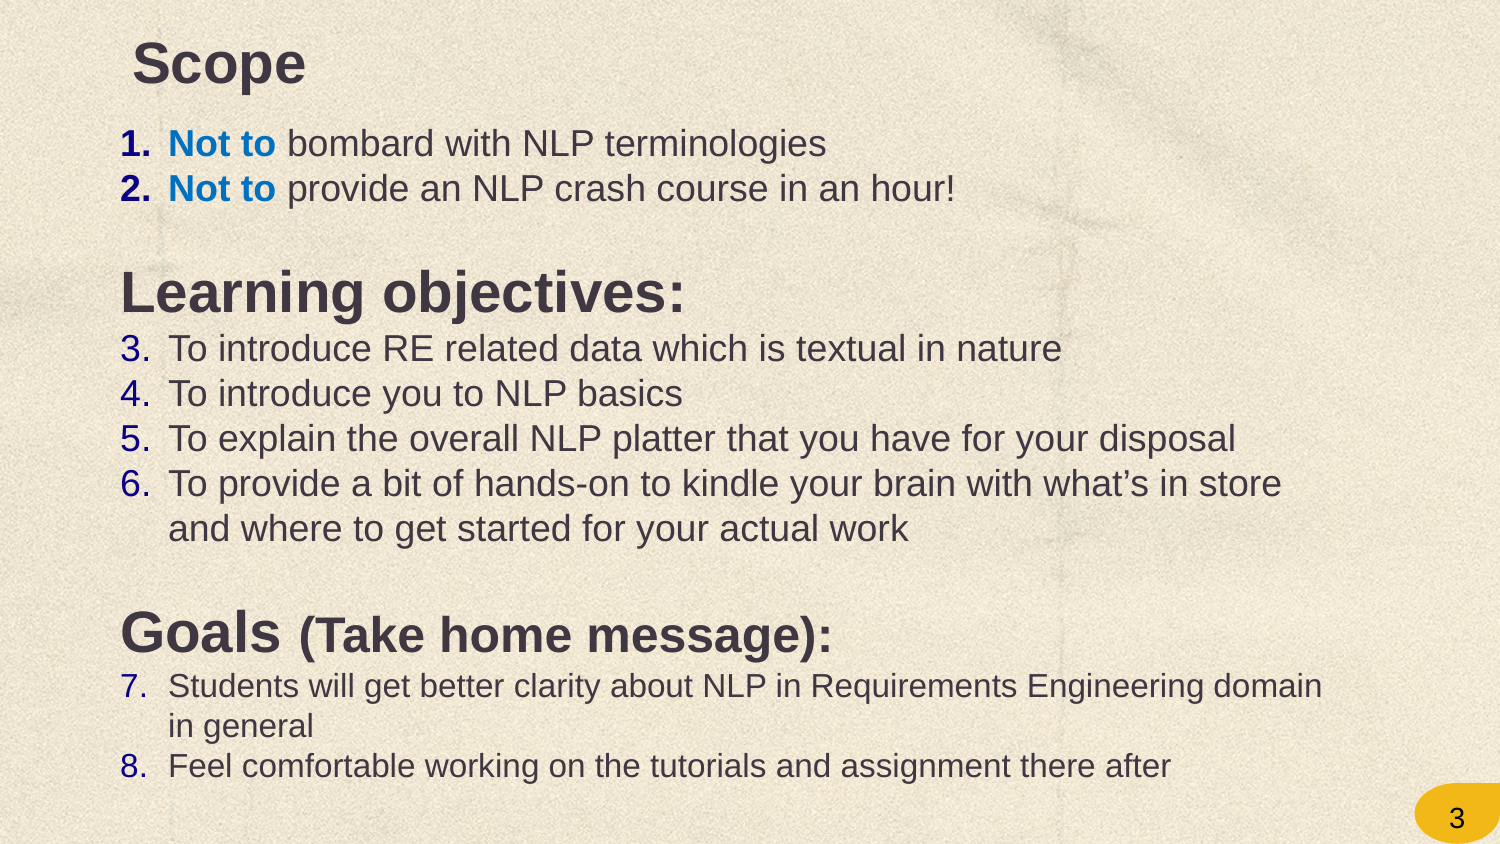

# Scope
Not to bombard with NLP terminologies
Not to provide an NLP crash course in an hour!

Learning objectives:
To introduce RE related data which is textual in nature
To introduce you to NLP basics
To explain the overall NLP platter that you have for your disposal
To provide a bit of hands-on to kindle your brain with what’s in store and where to get started for your actual work

Goals (Take home message):
Students will get better clarity about NLP in Requirements Engineering domain in general
Feel comfortable working on the tutorials and assignment there after

3